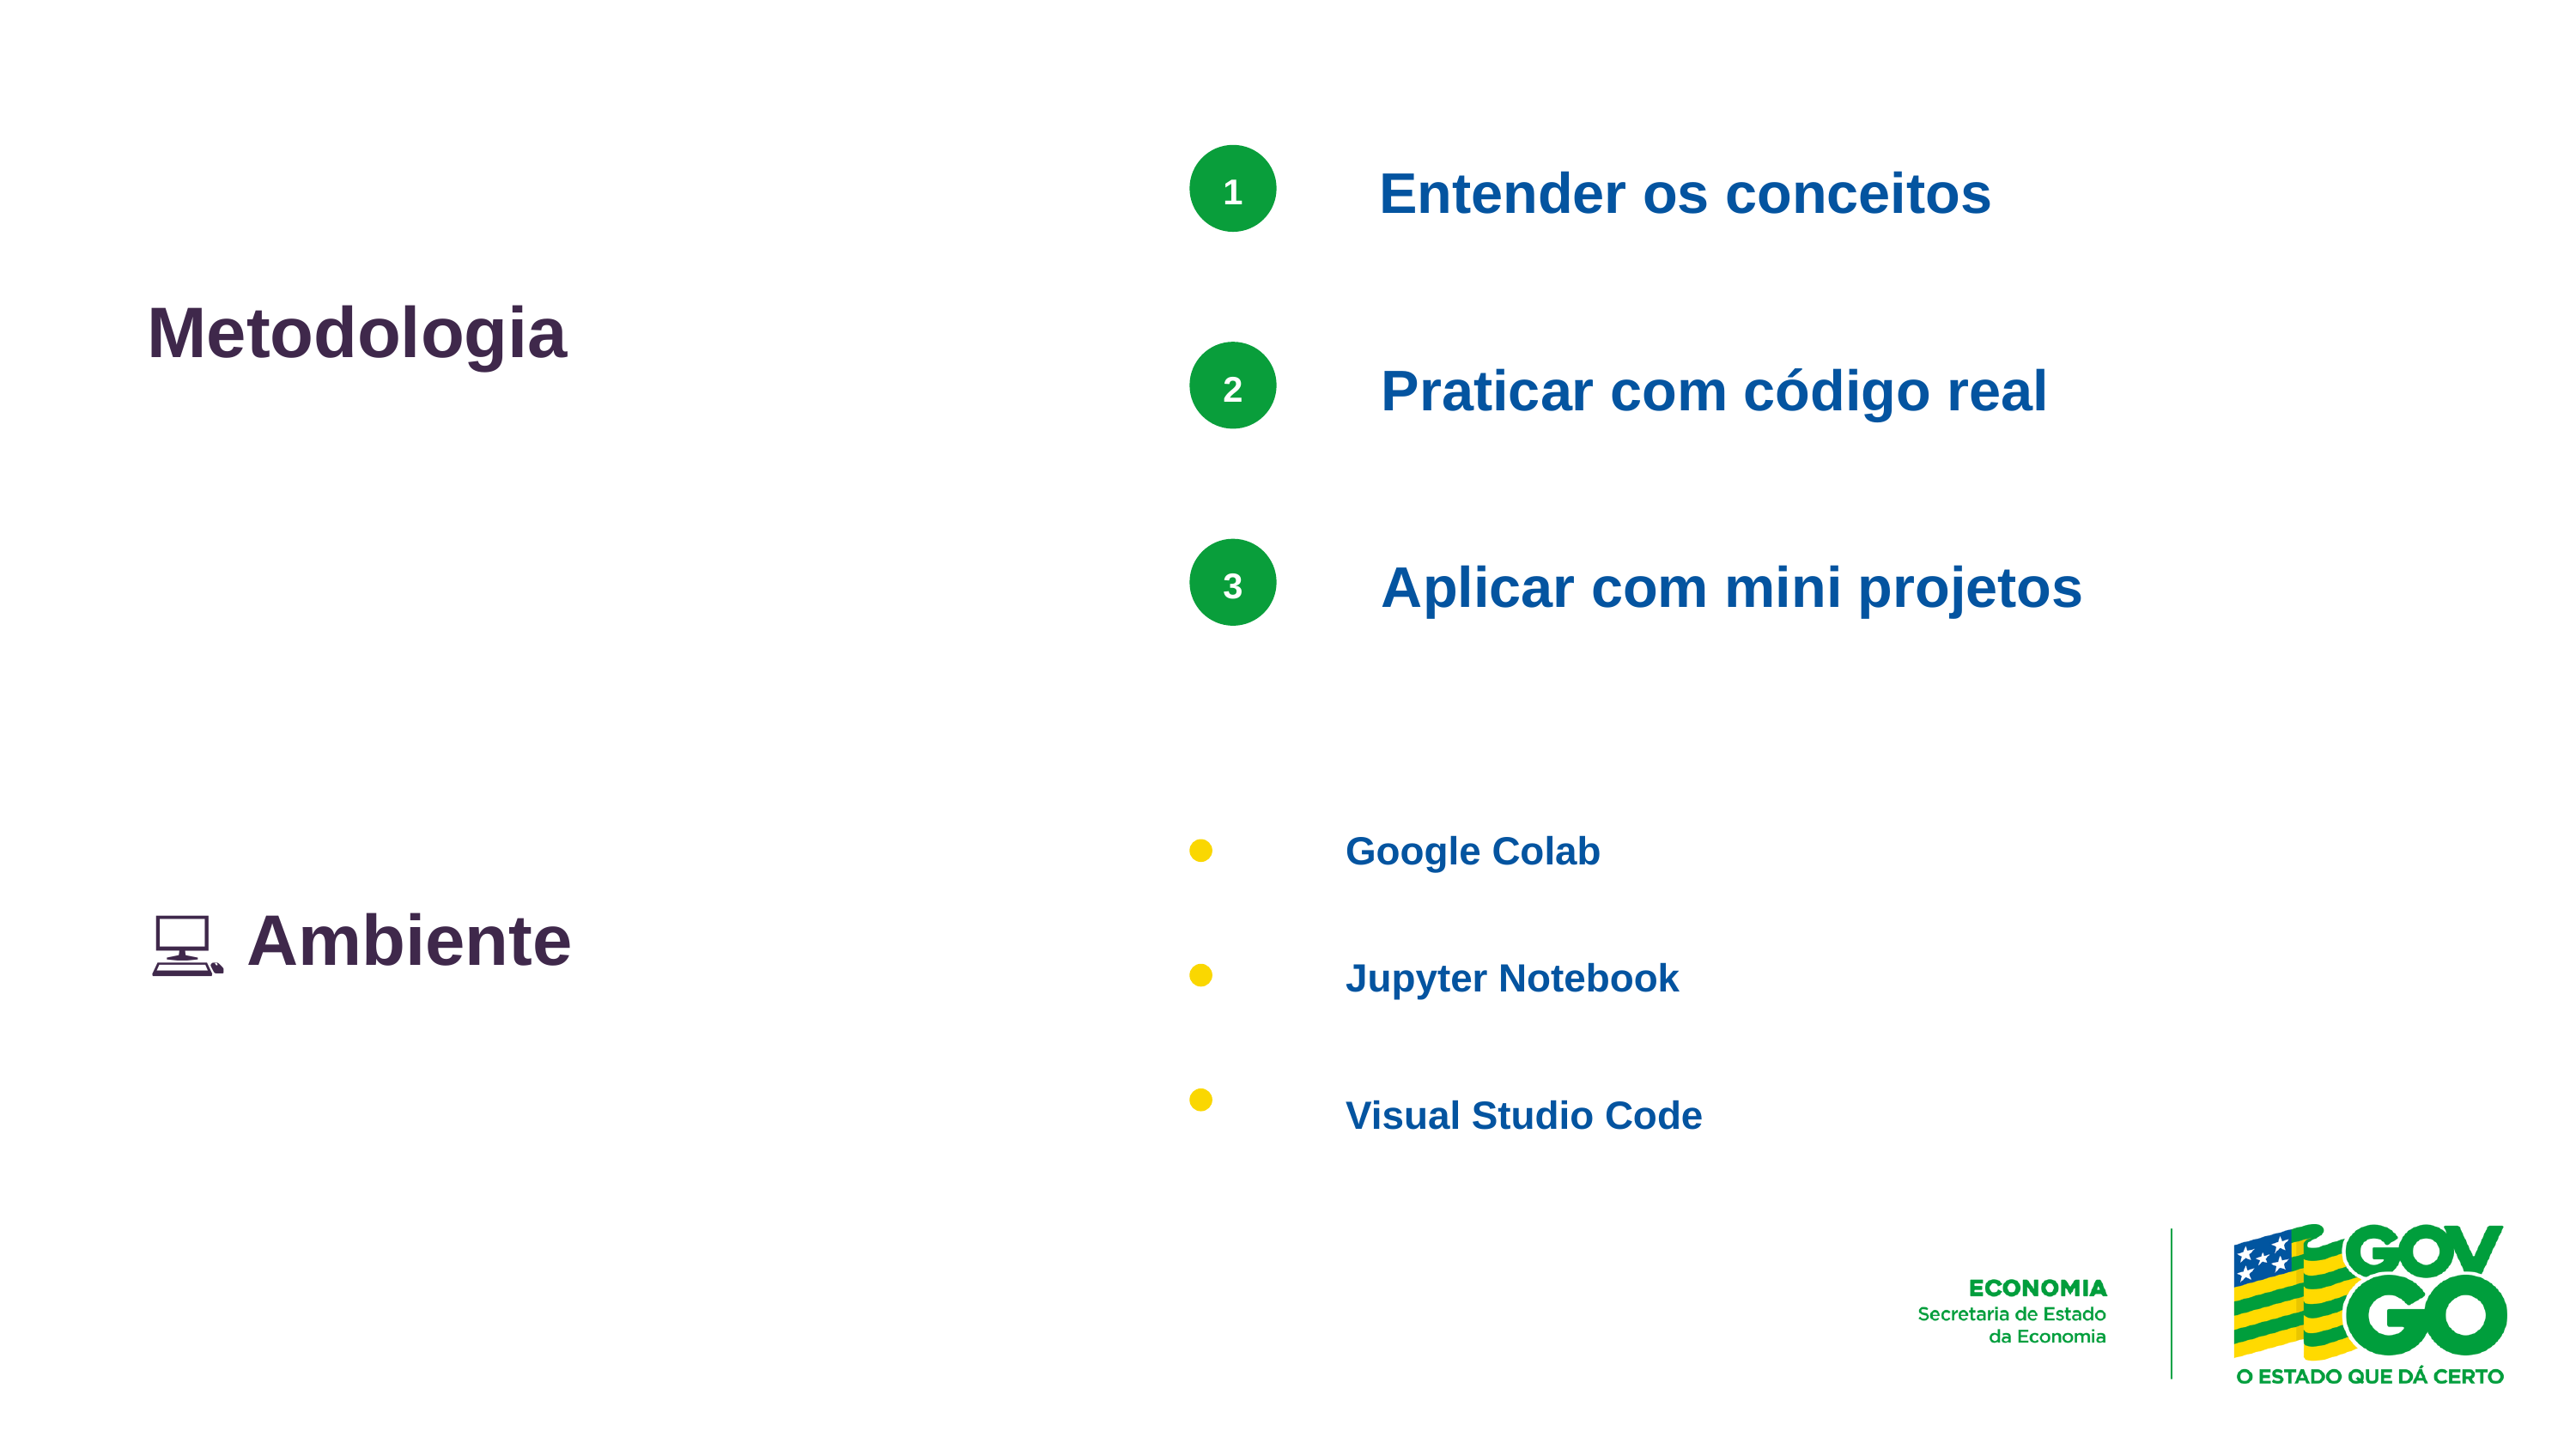

1
Entender os conceitos
Metodologia

2
Praticar com código real

3
Aplicar com mini projetos
Google Colab

💻 Ambiente
Jupyter Notebook

Visual Studio Code